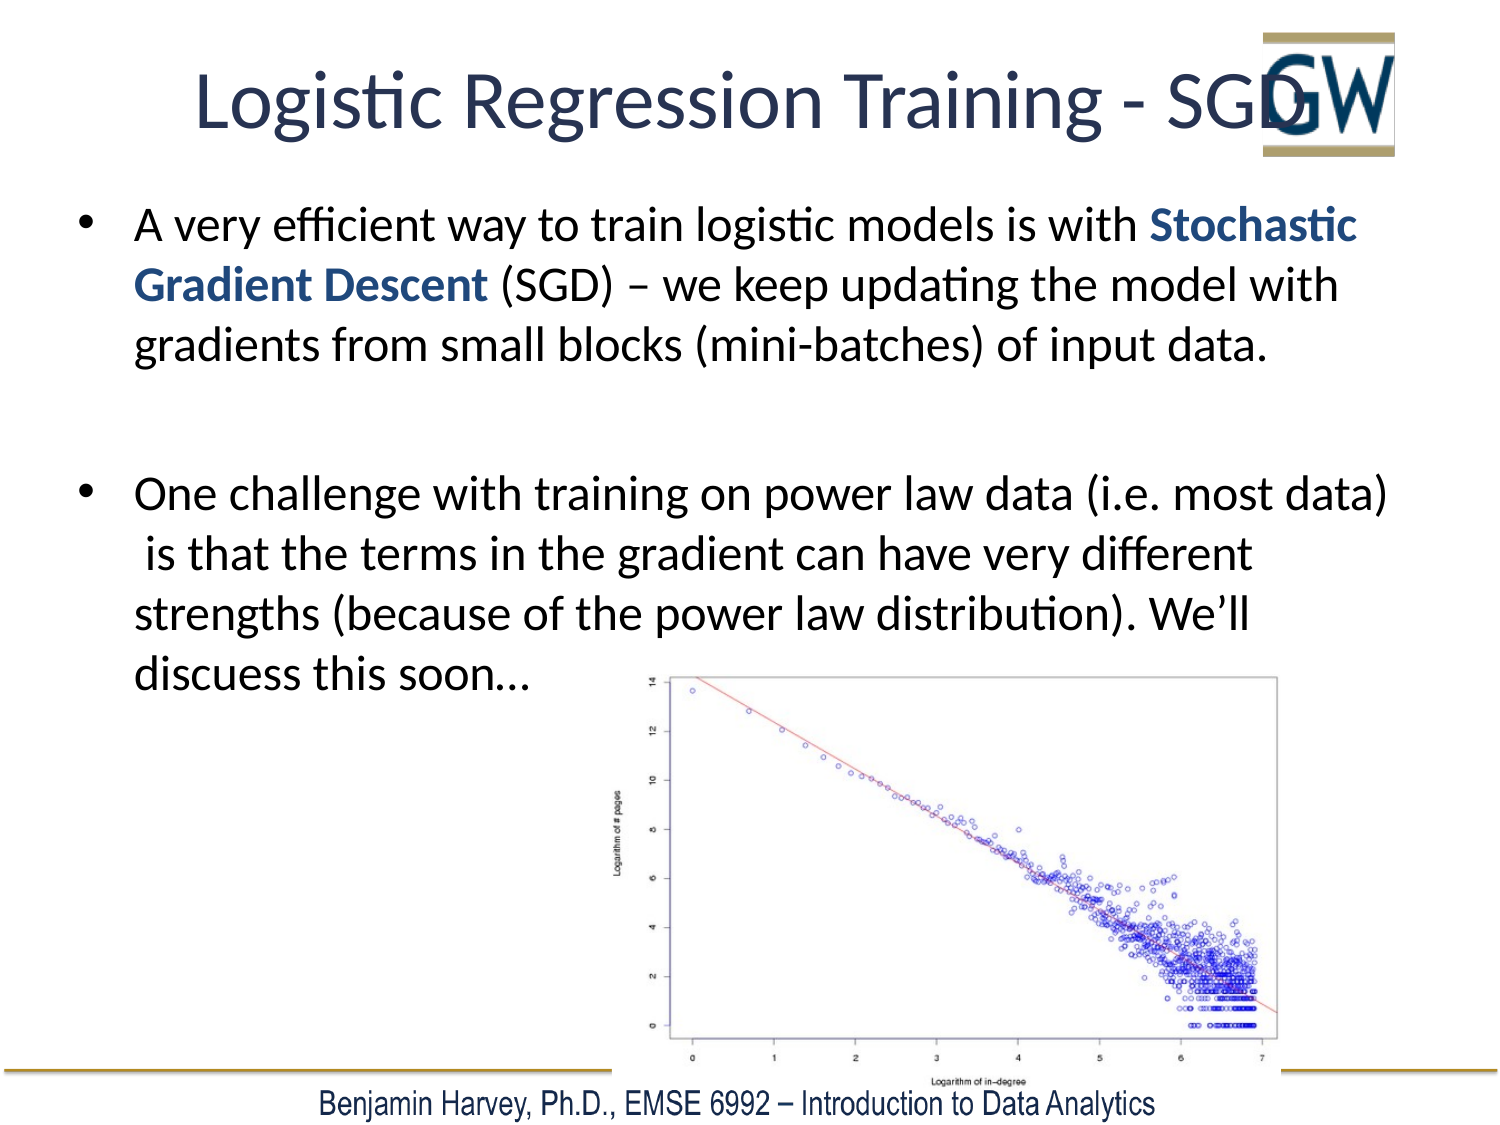

# Logistic Regression Training - SGD
A very efficient way to train logistic models is with Stochastic  Gradient Descent (SGD) – we keep updating the model with  gradients from small blocks (mini-batches) of input data.

One challenge with training on power law data (i.e. most data)  is that the terms in the gradient can have very different  strengths (because of the power law distribution). We’ll  discuess this soon…